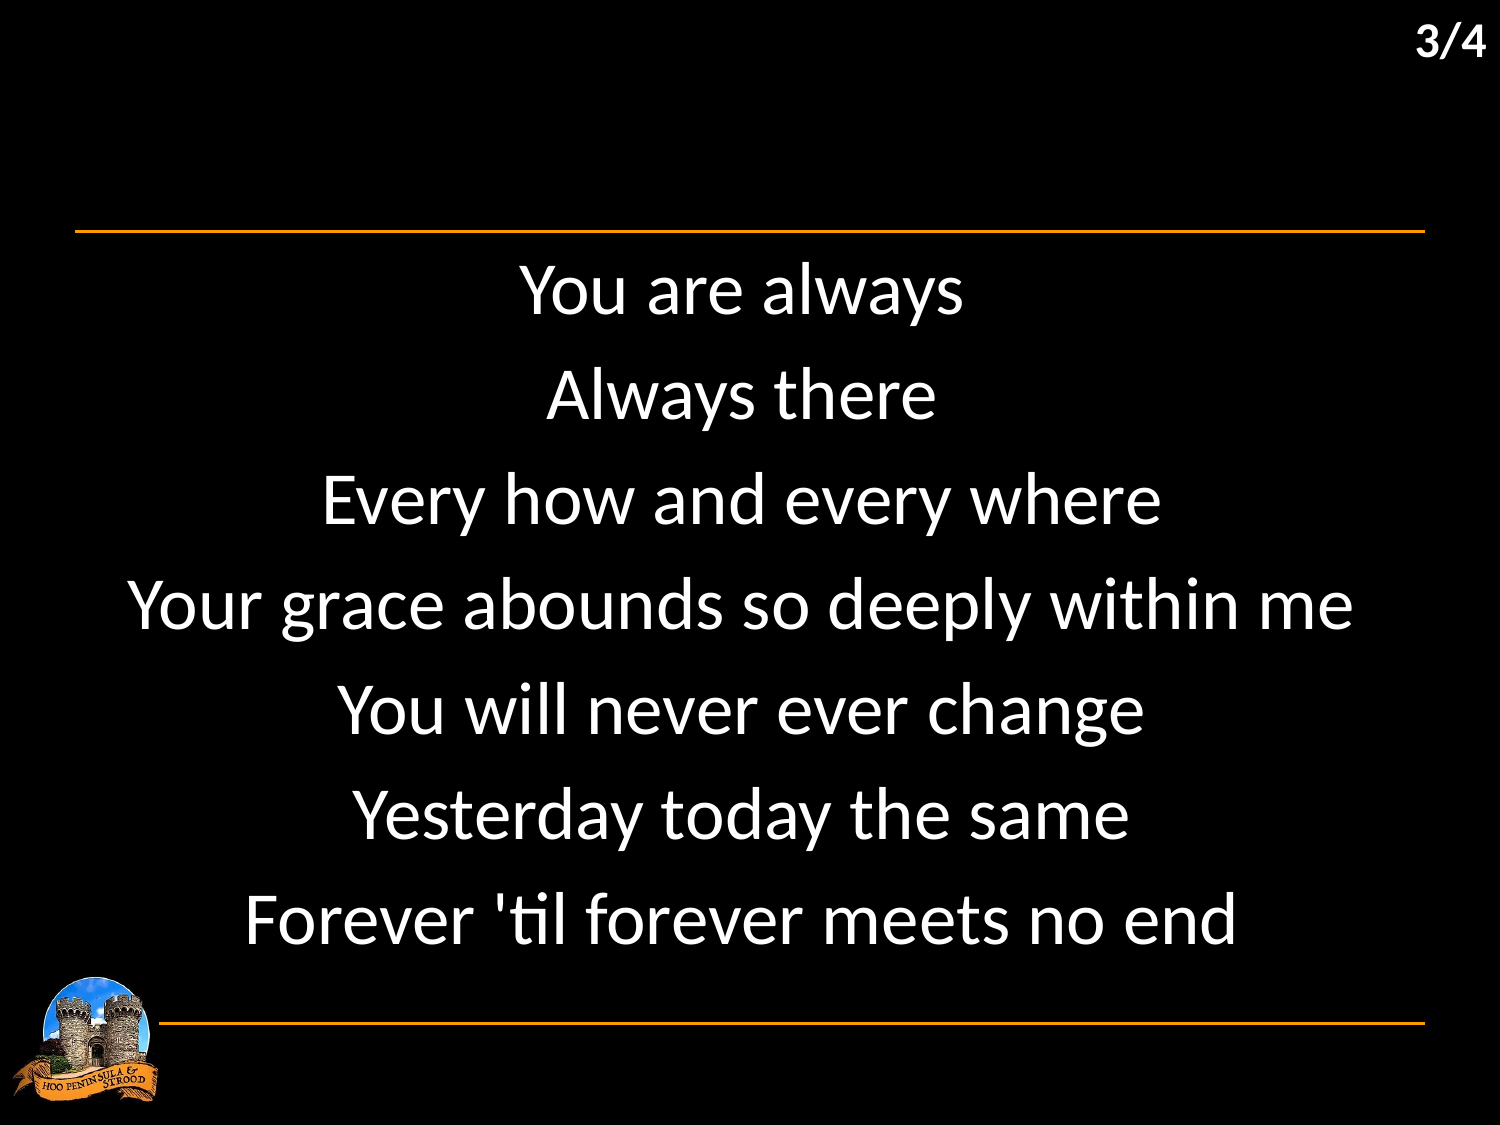

3/4
You are always
Always there
Every how and every where
Your grace abounds so deeply within me
You will never ever change
Yesterday today the same
Forever 'til forever meets no end